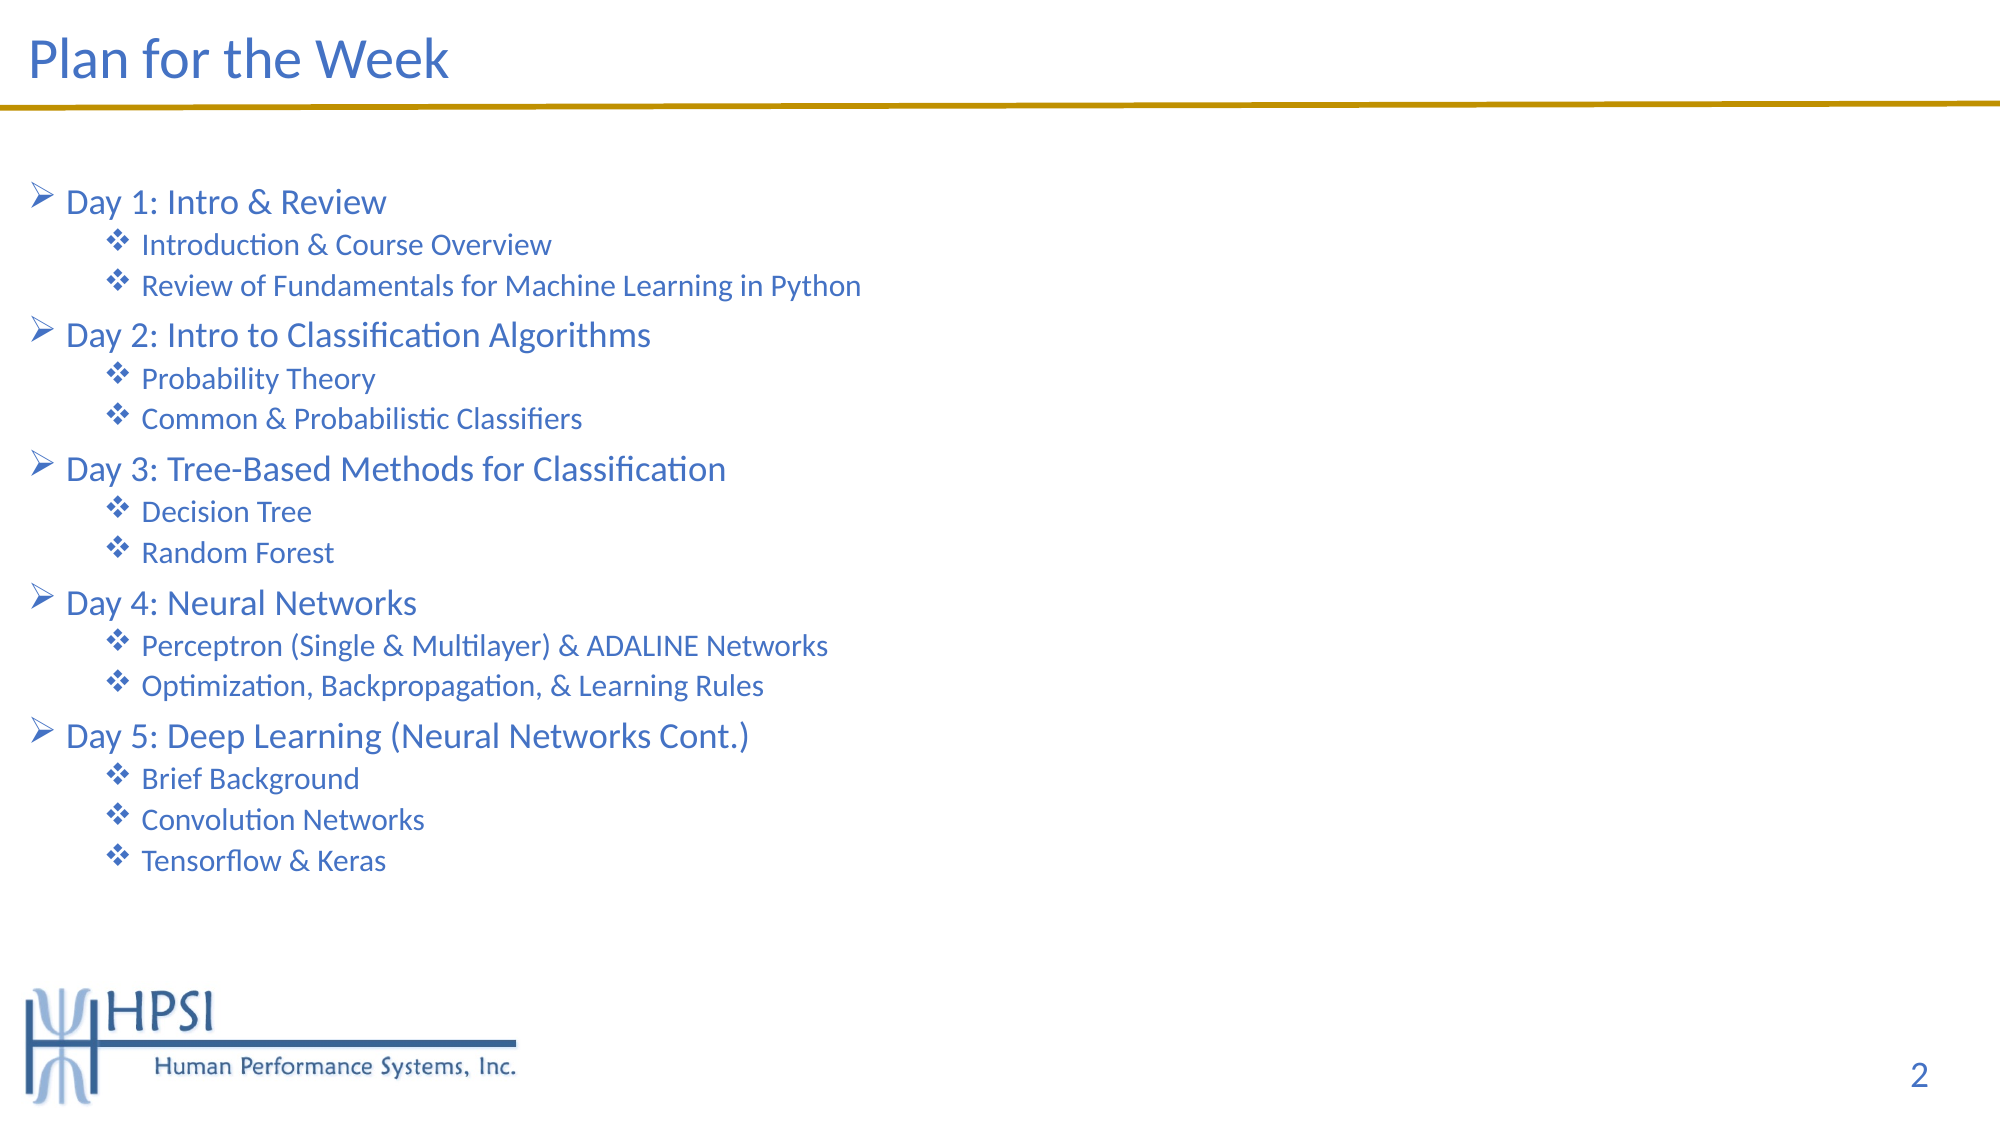

# Plan for the Week
Day 1: Intro & Review
Introduction & Course Overview
Review of Fundamentals for Machine Learning in Python
Day 2: Intro to Classification Algorithms
Probability Theory
Common & Probabilistic Classifiers
Day 3: Tree-Based Methods for Classification
Decision Tree
Random Forest
Day 4: Neural Networks
Perceptron (Single & Multilayer) & ADALINE Networks
Optimization, Backpropagation, & Learning Rules
Day 5: Deep Learning (Neural Networks Cont.)
Brief Background
Convolution Networks
Tensorflow & Keras

2